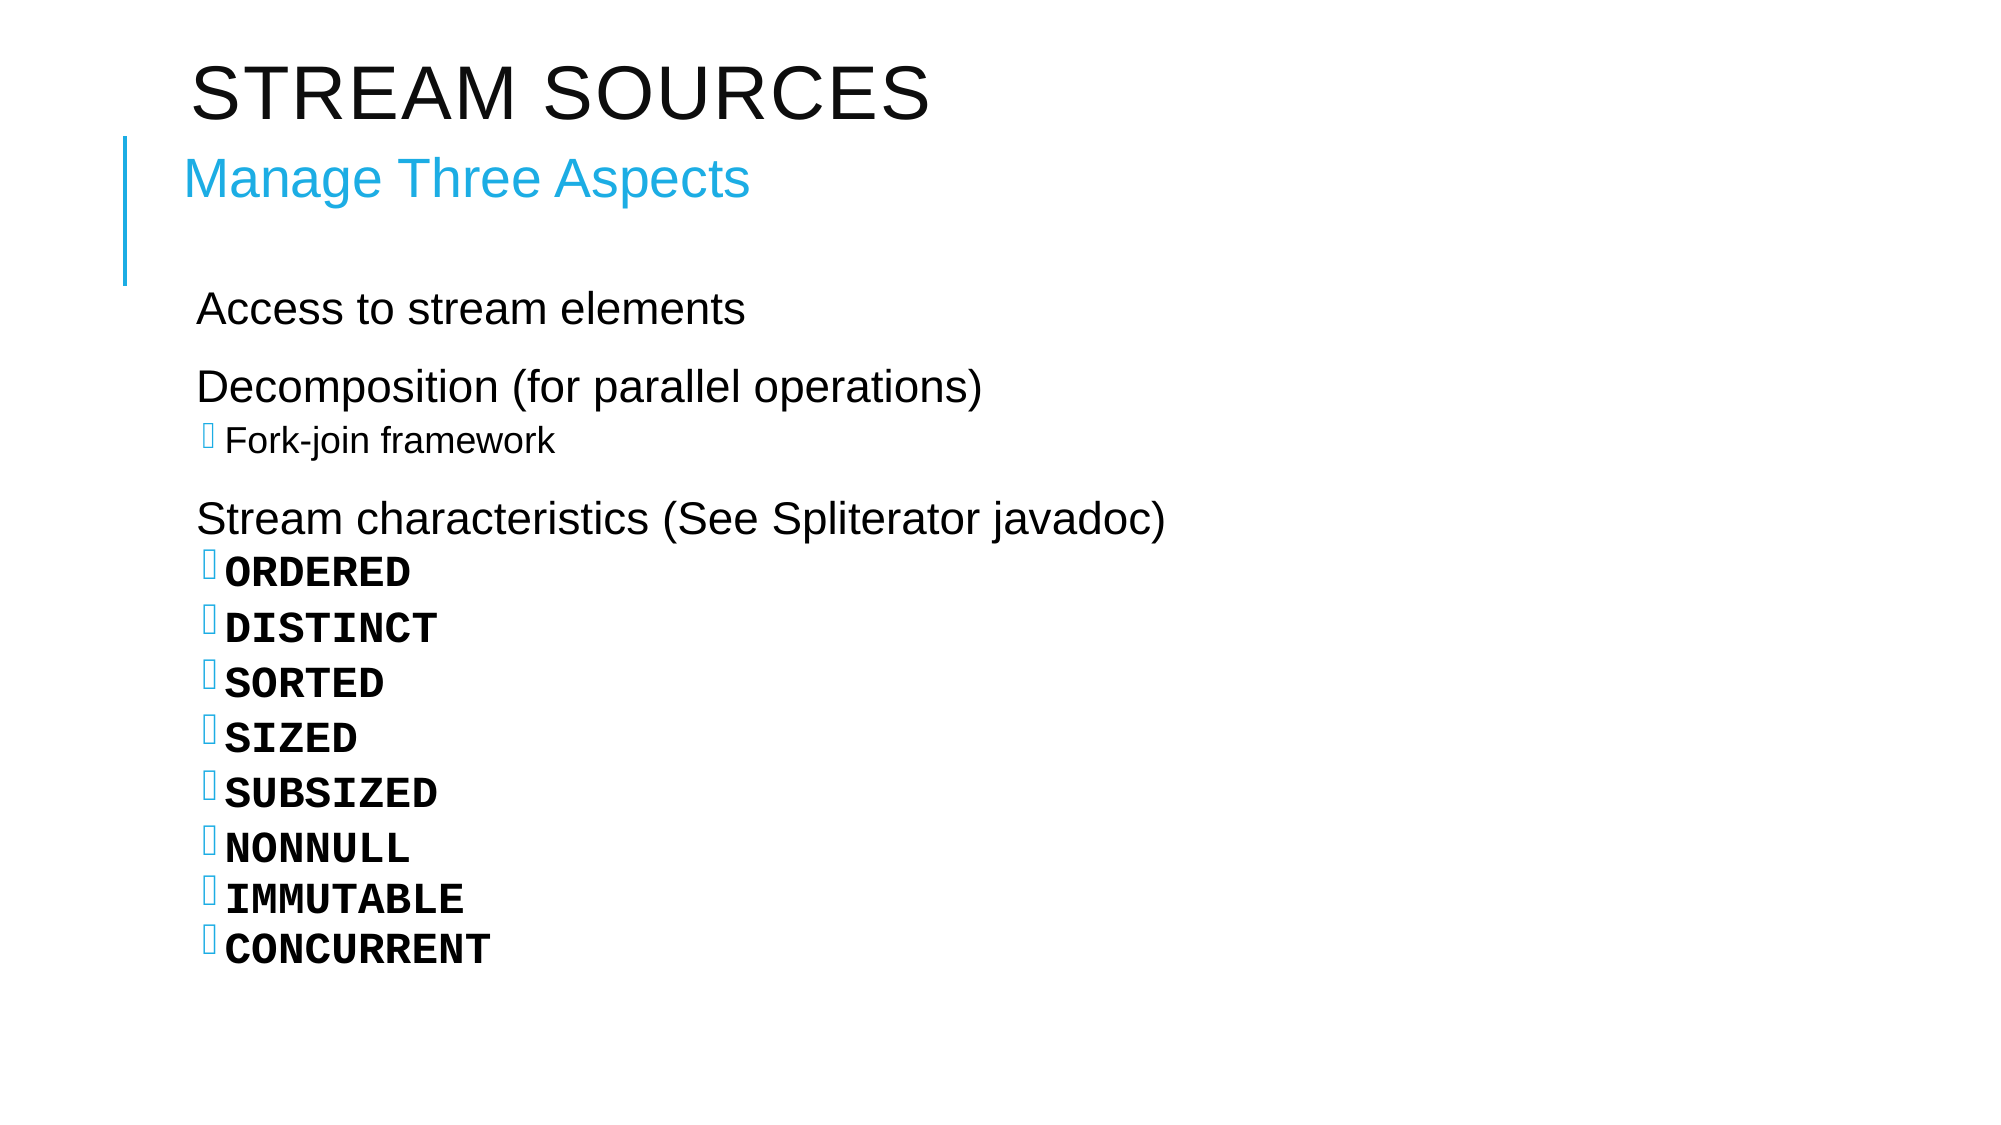

# Stream Sources
Manage Three Aspects
Access to stream elements
Decomposition (for parallel operations)
Fork-join framework
Stream characteristics (See Spliterator javadoc)
ORDERED
DISTINCT
SORTED
SIZED
SUBSIZED
NONNULL
IMMUTABLE
CONCURRENT